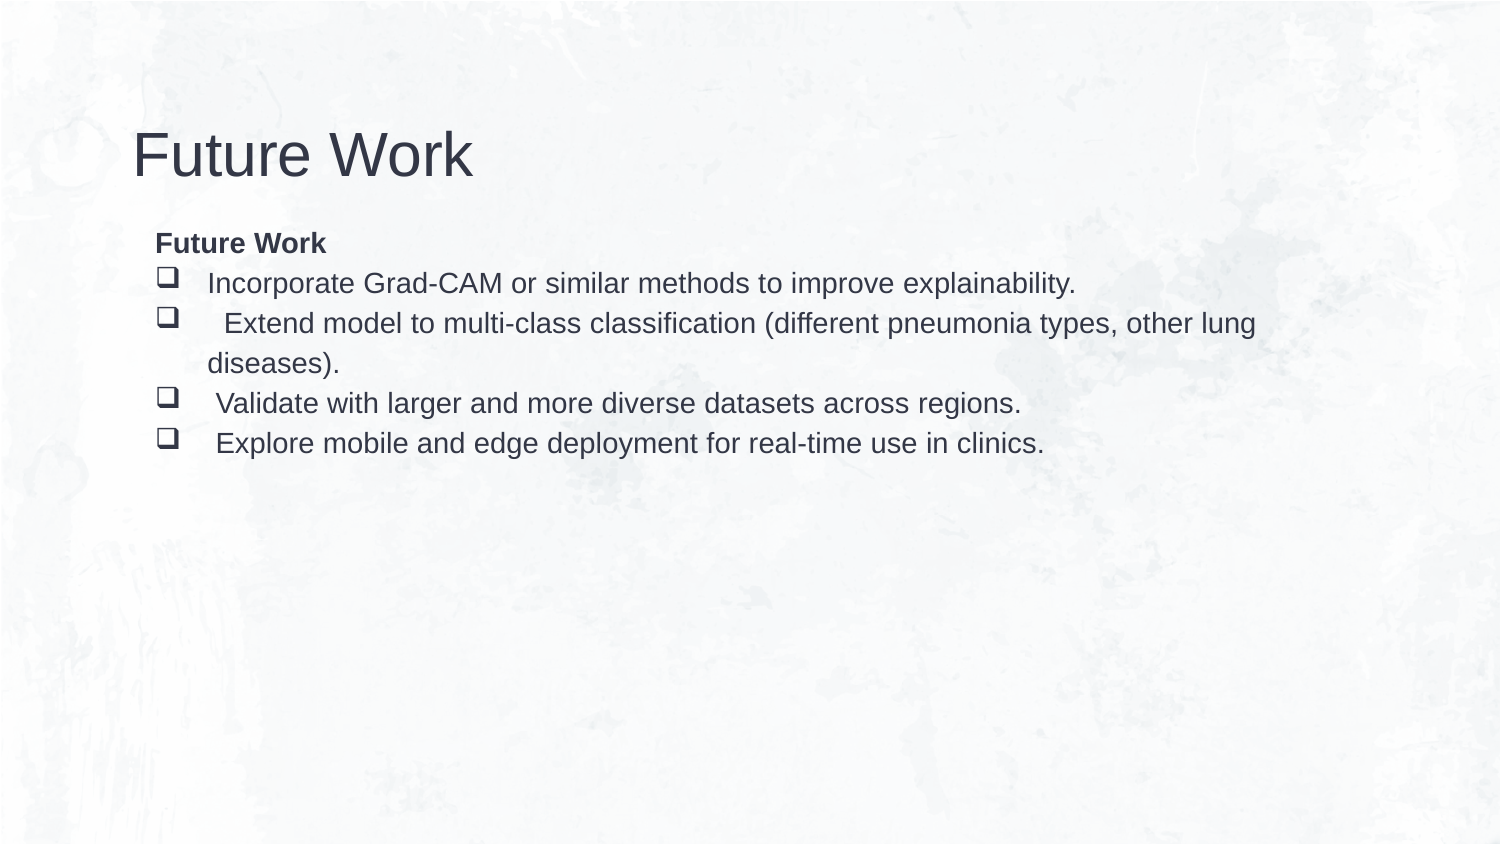

# Future Work
Future Work
Incorporate Grad-CAM or similar methods to improve explainability.
  Extend model to multi-class classification (different pneumonia types, other lung diseases).
 Validate with larger and more diverse datasets across regions.
 Explore mobile and edge deployment for real-time use in clinics.